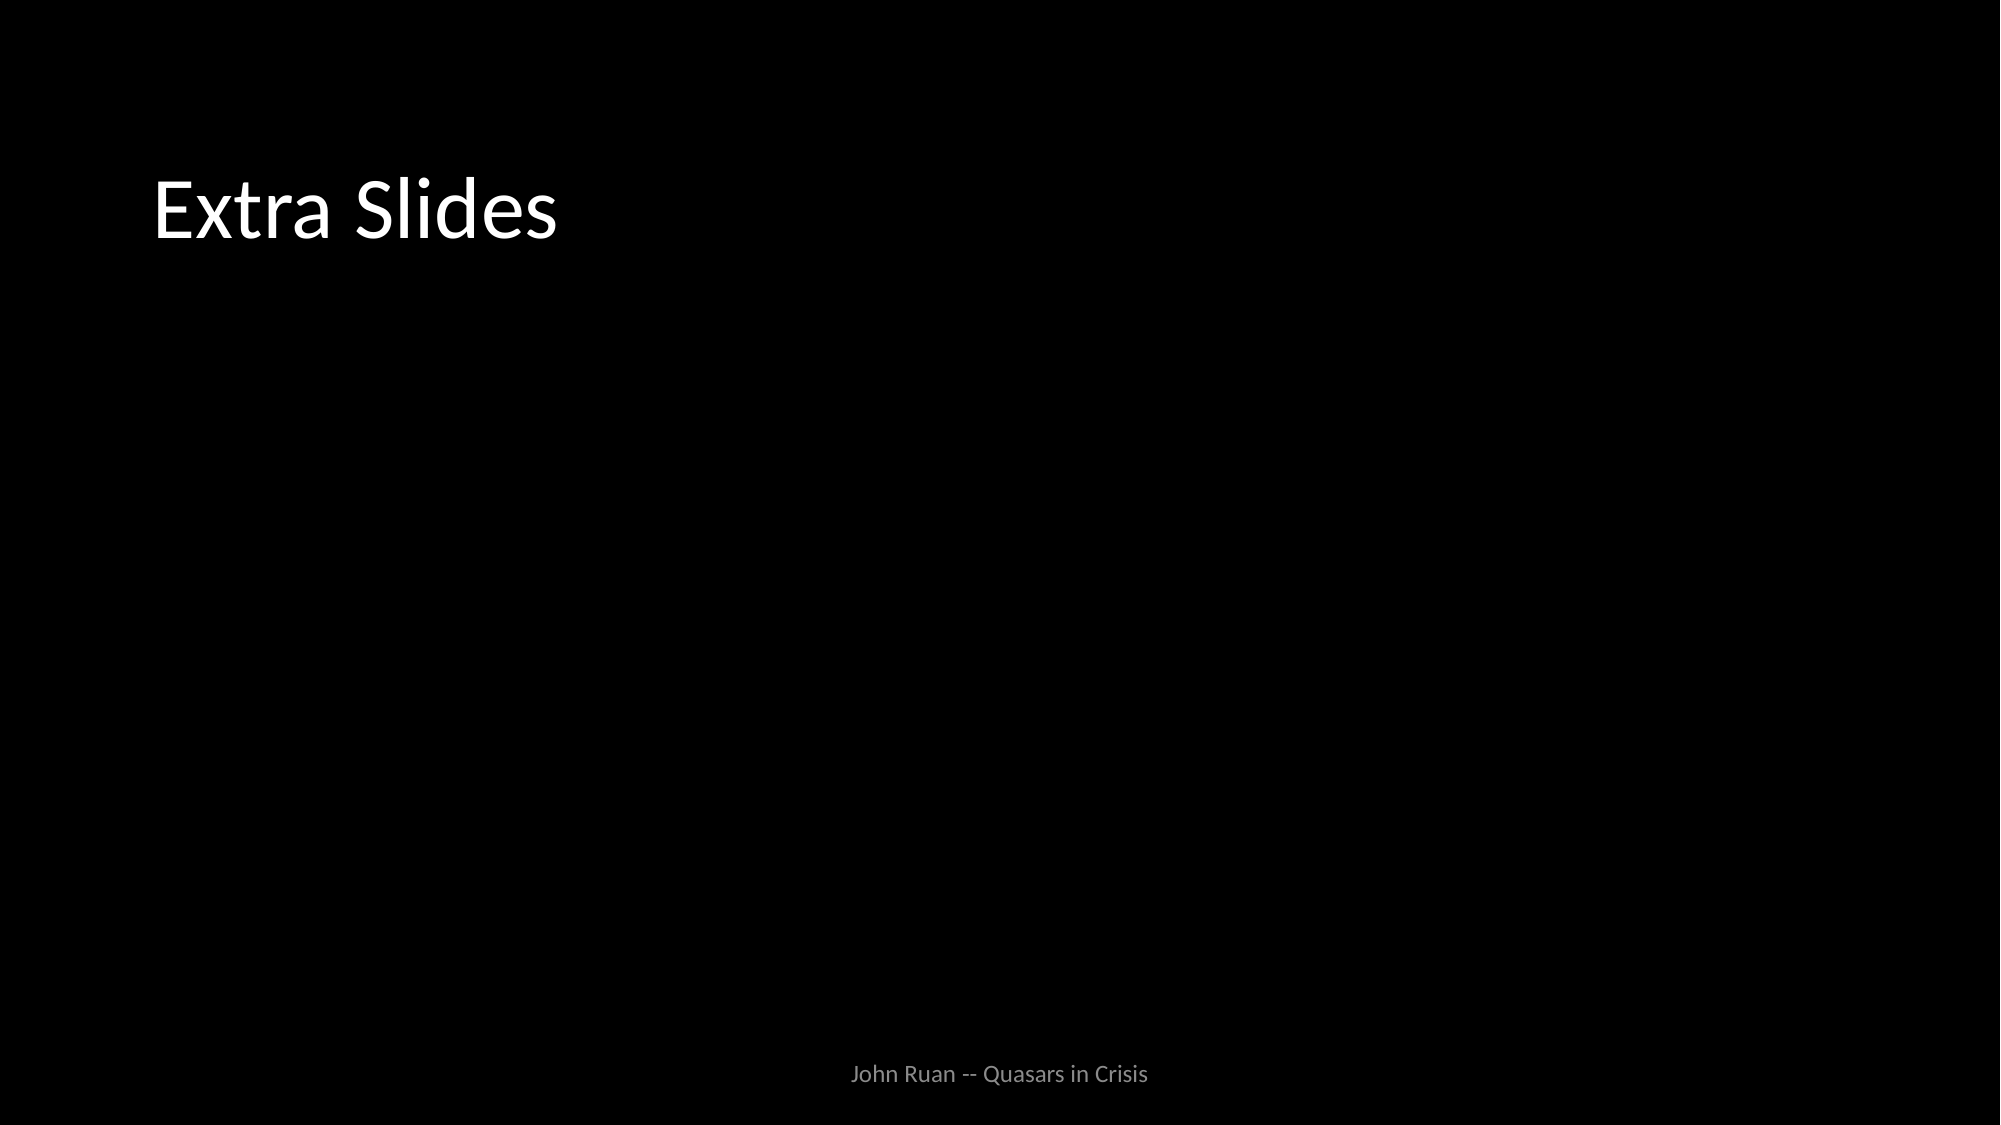

# Extra Slides
Observed
John Ruan -- Quasars in Crisis